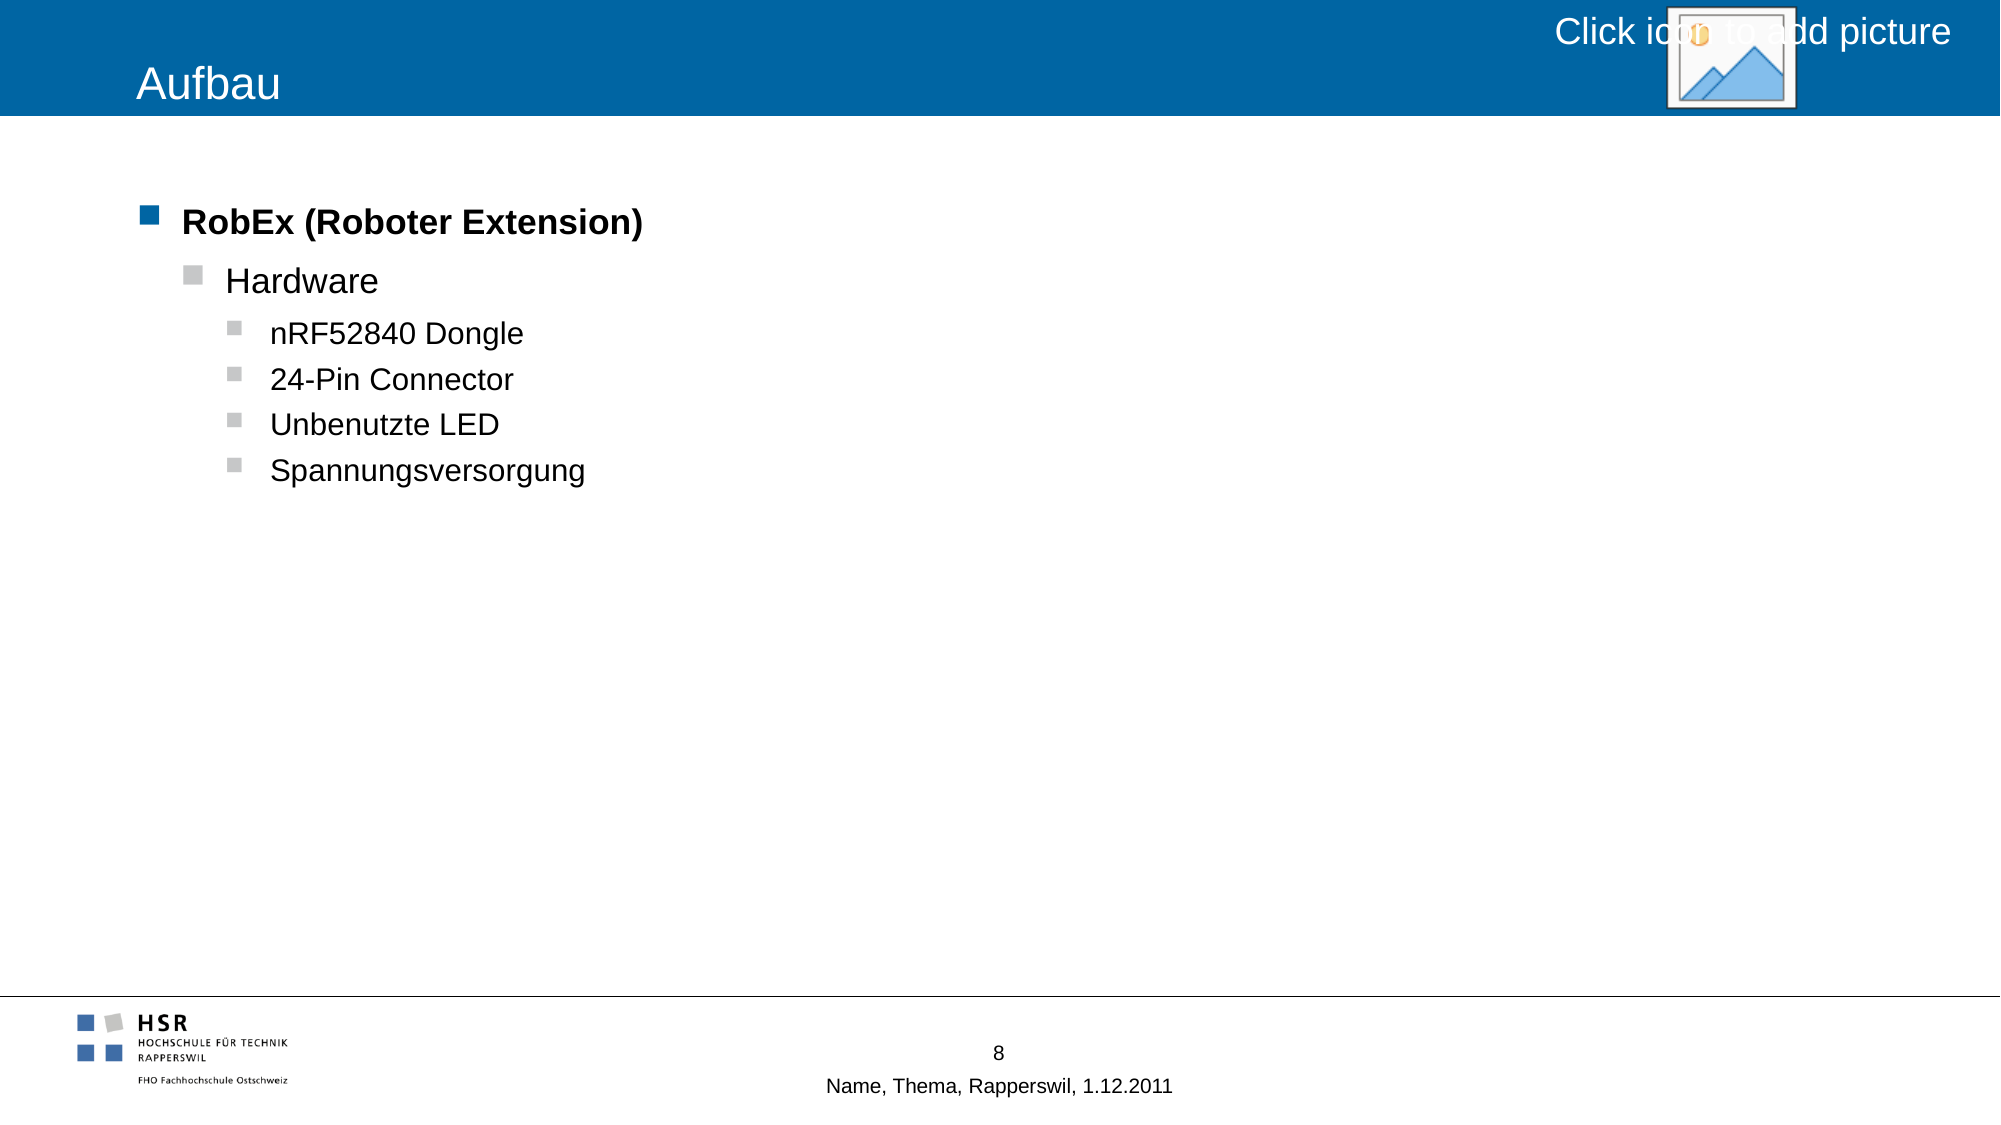

# Aufbau
RobEx (Roboter Extension)
Hardware
nRF52840 Dongle
24-Pin Connector
Unbenutzte LED
Spannungsversorgung
8
Name, Thema, Rapperswil, 1.12.2011